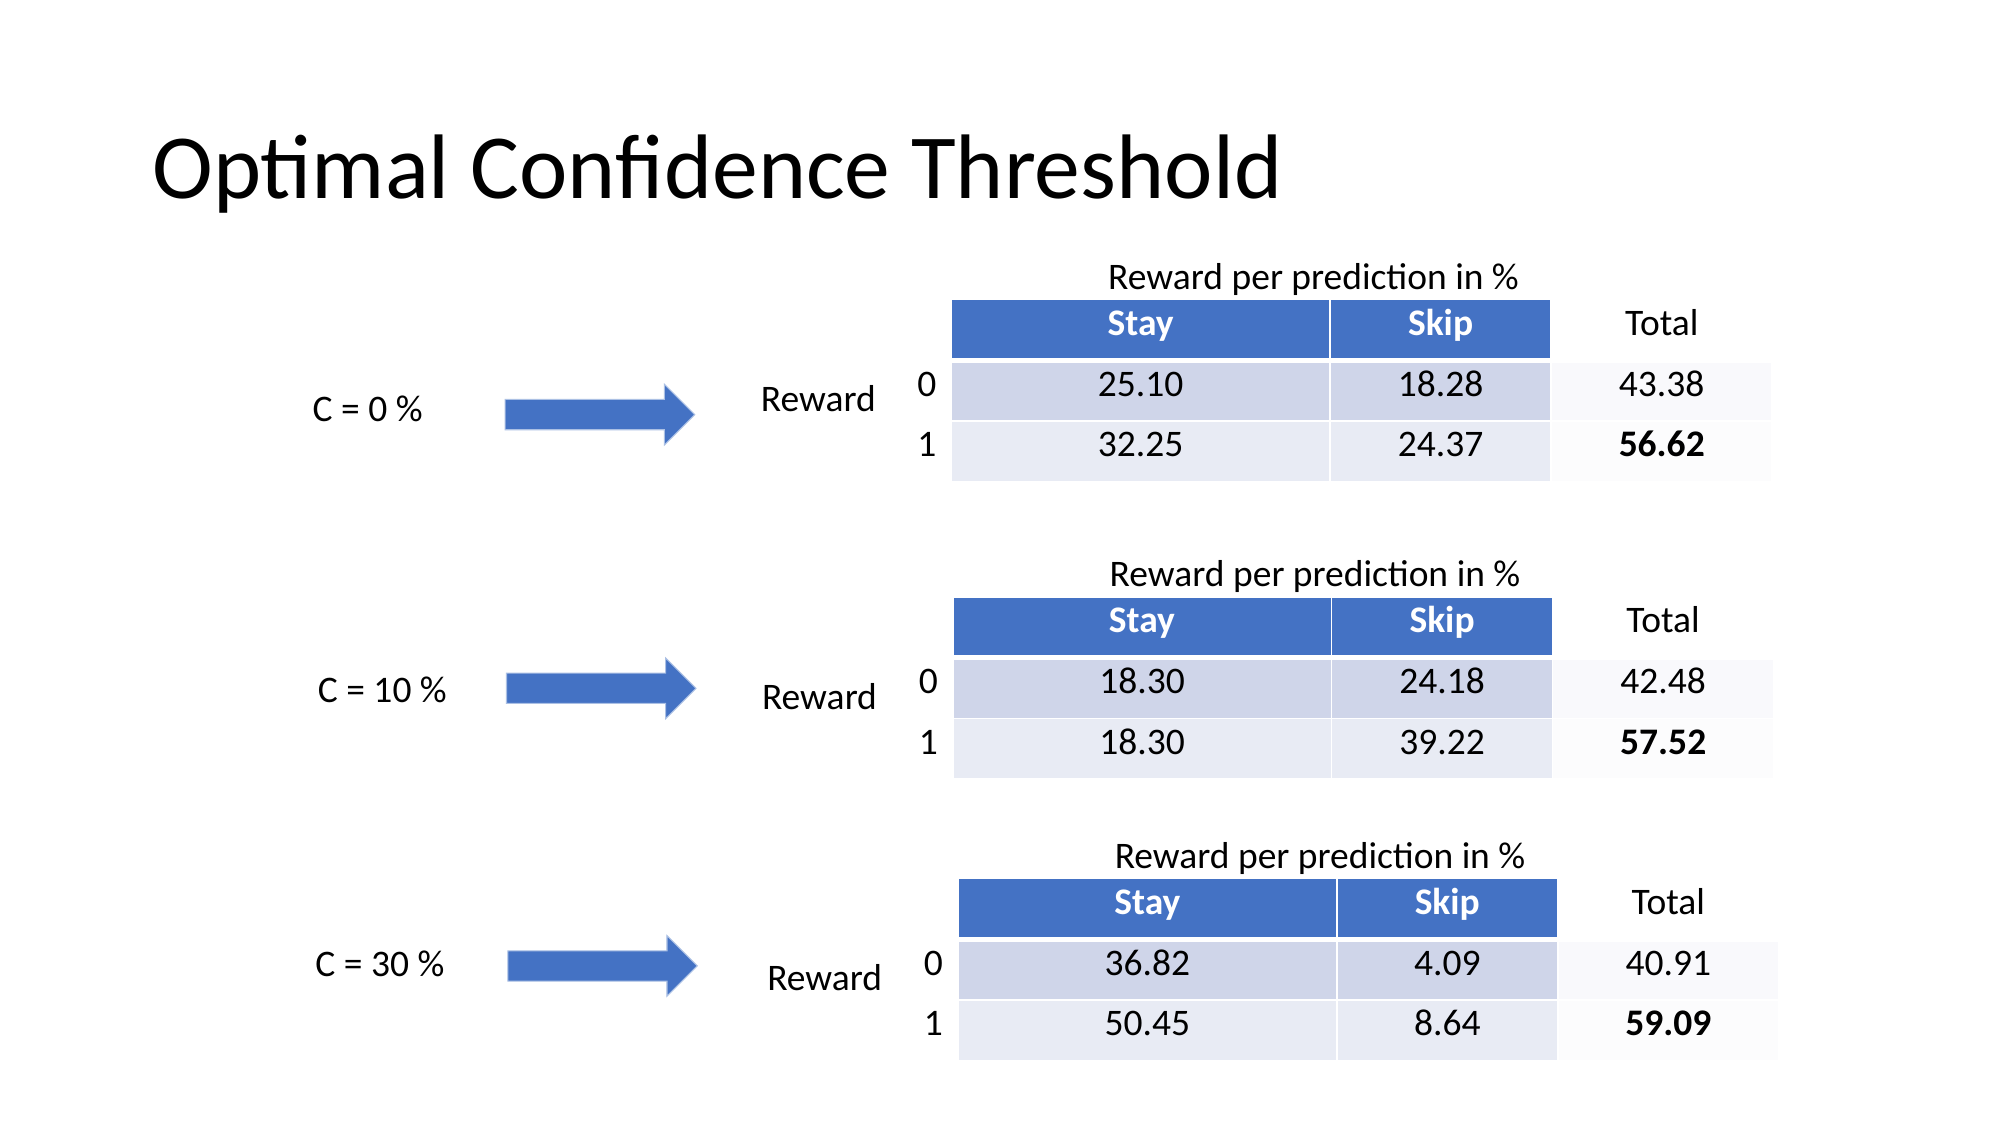

# Optimal Confidence Threshold
Reward per prediction in %
|  | Stay | Skip | Total |
| --- | --- | --- | --- |
| 0 | 25.10 | 18.28 | 43.38 |
| 1 | 32.25 | 24.37 | 56.62 |
Reward
C = 0 %

Reward per prediction in %
|  | Stay | Skip | Total |
| --- | --- | --- | --- |
| 0 | 18.30 | 24.18 | 42.48 |
| 1 | 18.30 | 39.22 | 57.52 |

C = 10 %
Reward
Reward per prediction in %
|  | Stay | Skip | Total |
| --- | --- | --- | --- |
| 0 | 36.82 | 4.09 | 40.91 |
| 1 | 50.45 | 8.64 | 59.09 |
C = 30 %

Reward